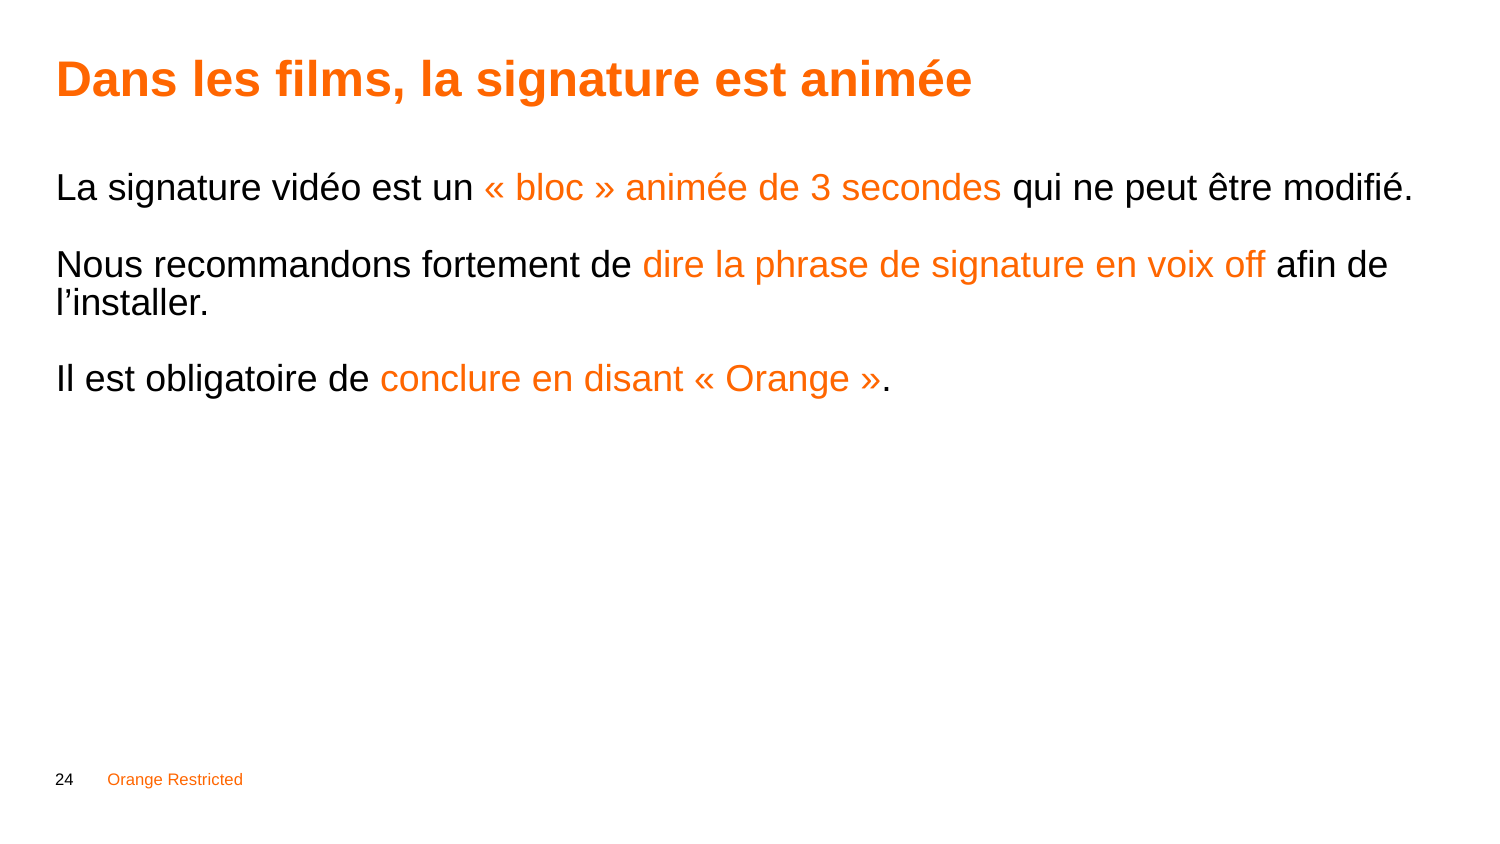

Dans les films, la signature est animée

La signature vidéo est un « bloc » animée de 3 secondes qui ne peut être modifié.

Nous recommandons fortement de dire la phrase de signature en voix off afin de l’installer.

Il est obligatoire de conclure en disant « Orange ».